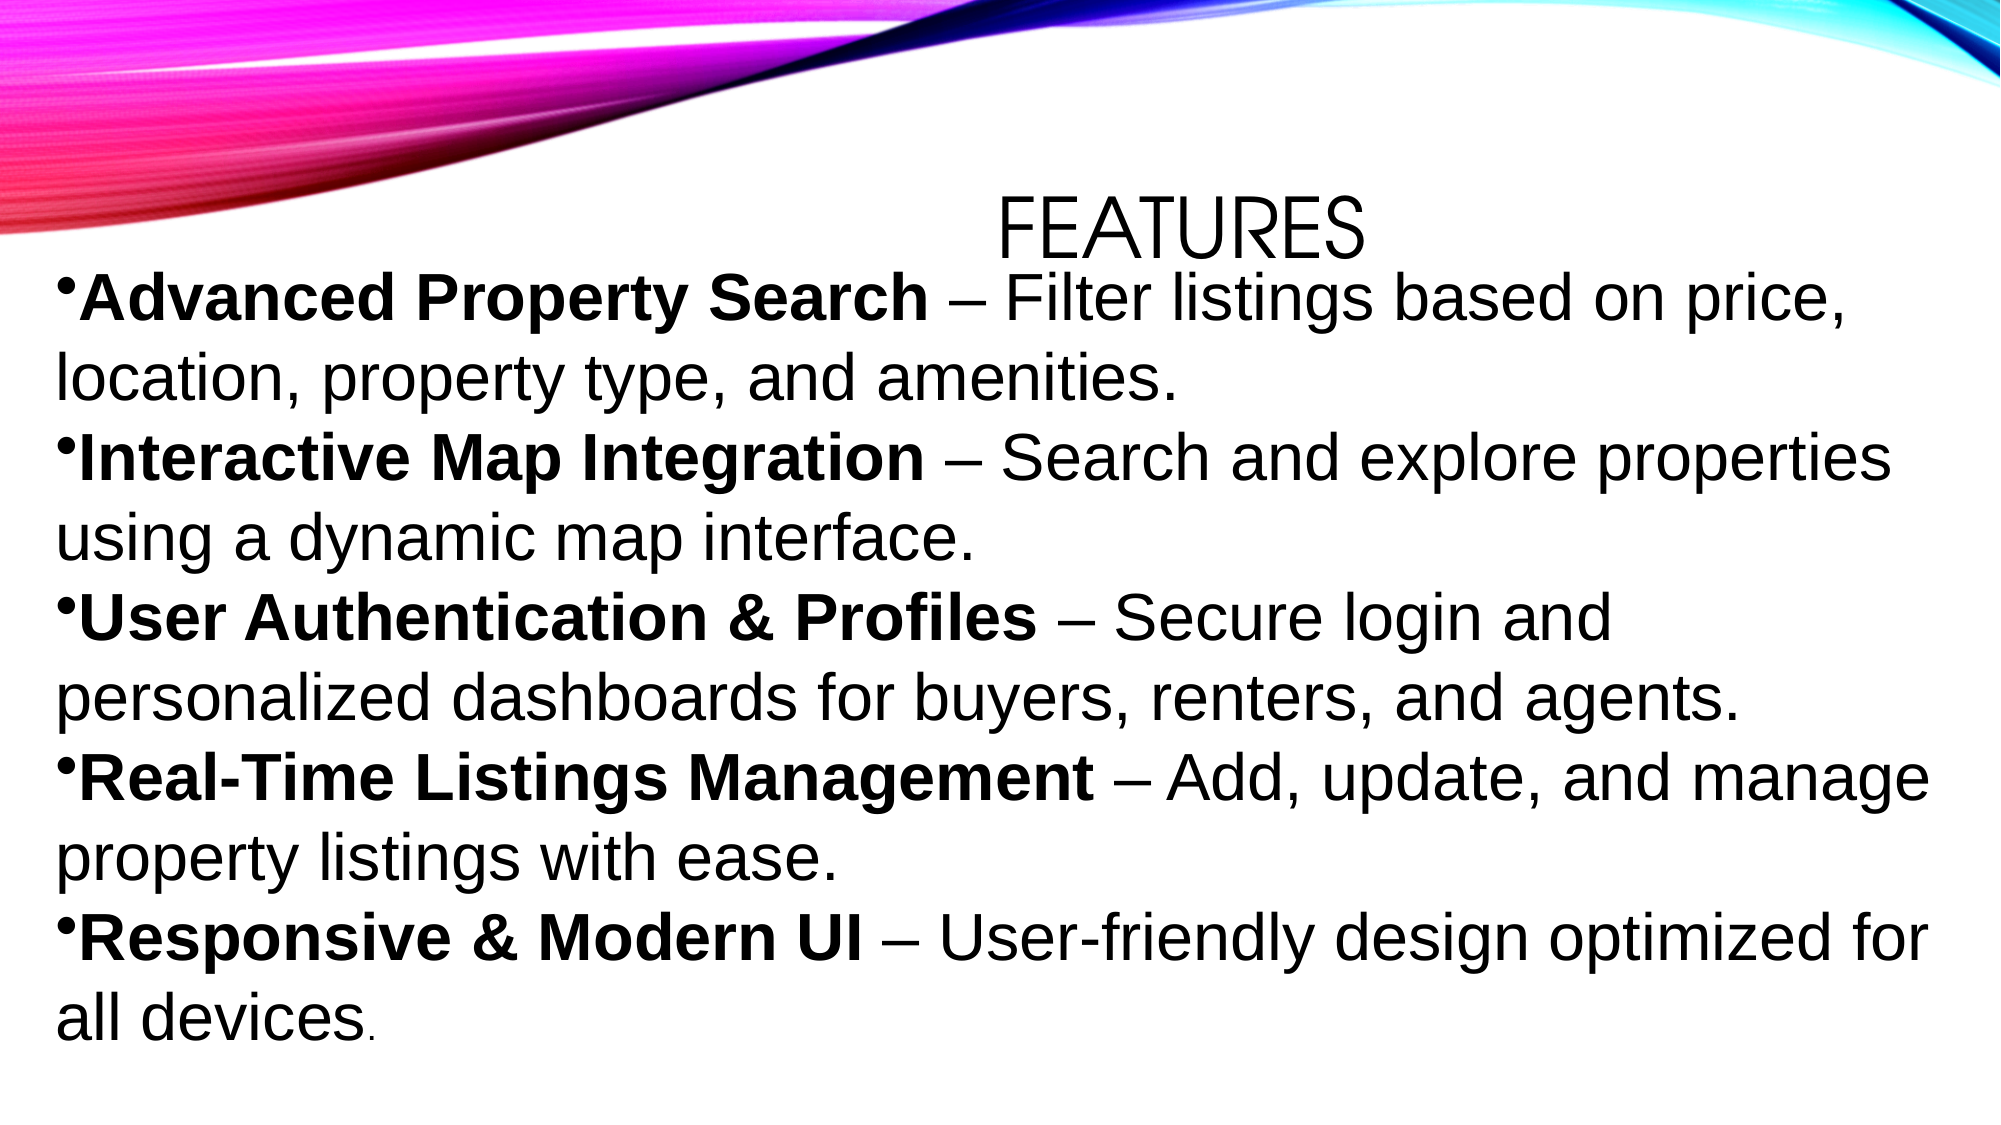

# Features
Advanced Property Search – Filter listings based on price, location, property type, and amenities.
Interactive Map Integration – Search and explore properties using a dynamic map interface.
User Authentication & Profiles – Secure login and personalized dashboards for buyers, renters, and agents.
Real-Time Listings Management – Add, update, and manage property listings with ease.
Responsive & Modern UI – User-friendly design optimized for all devices.